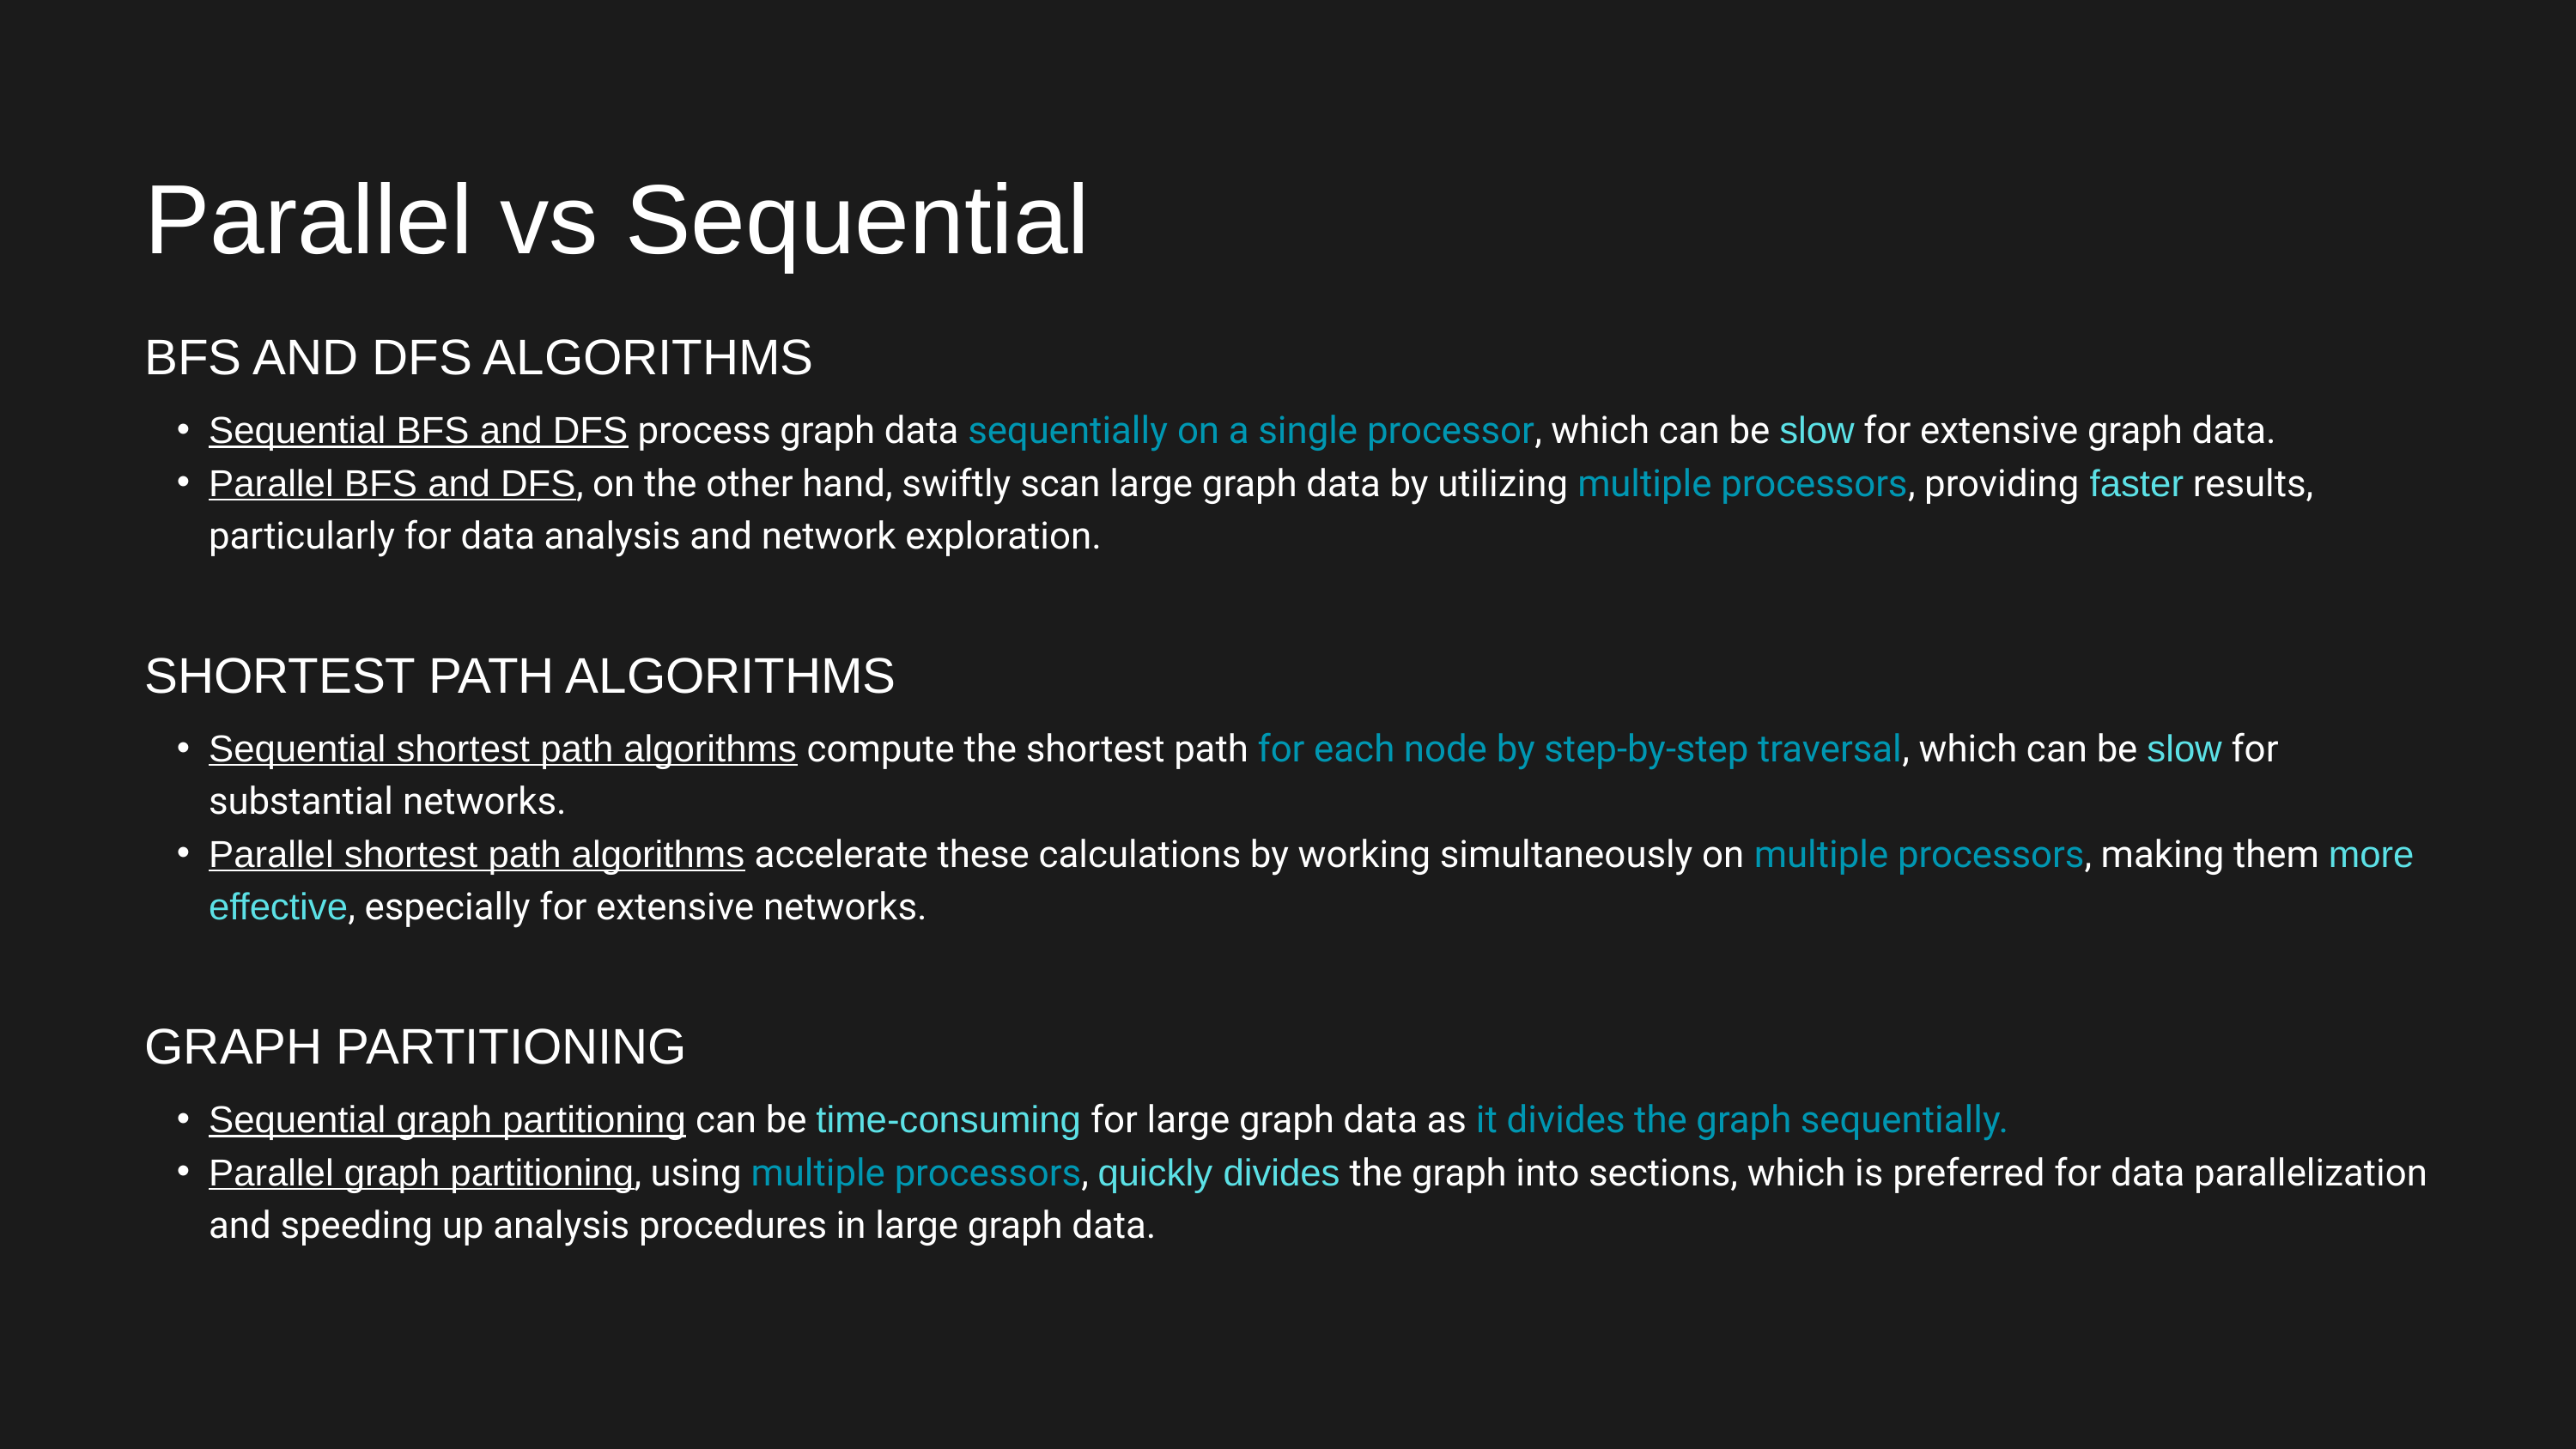

Parallel vs Sequential
BFS AND DFS ALGORITHMS
Sequential BFS and DFS process graph data sequentially on a single processor, which can be slow for extensive graph data.
Parallel BFS and DFS, on the other hand, swiftly scan large graph data by utilizing multiple processors, providing faster results, particularly for data analysis and network exploration.

SHORTEST PATH ALGORITHMS
Sequential shortest path algorithms compute the shortest path for each node by step-by-step traversal, which can be slow for substantial networks.
Parallel shortest path algorithms accelerate these calculations by working simultaneously on multiple processors, making them more effective, especially for extensive networks.

GRAPH PARTITIONING
Sequential graph partitioning can be time-consuming for large graph data as it divides the graph sequentially.
Parallel graph partitioning, using multiple processors, quickly divides the graph into sections, which is preferred for data parallelization and speeding up analysis procedures in large graph data.